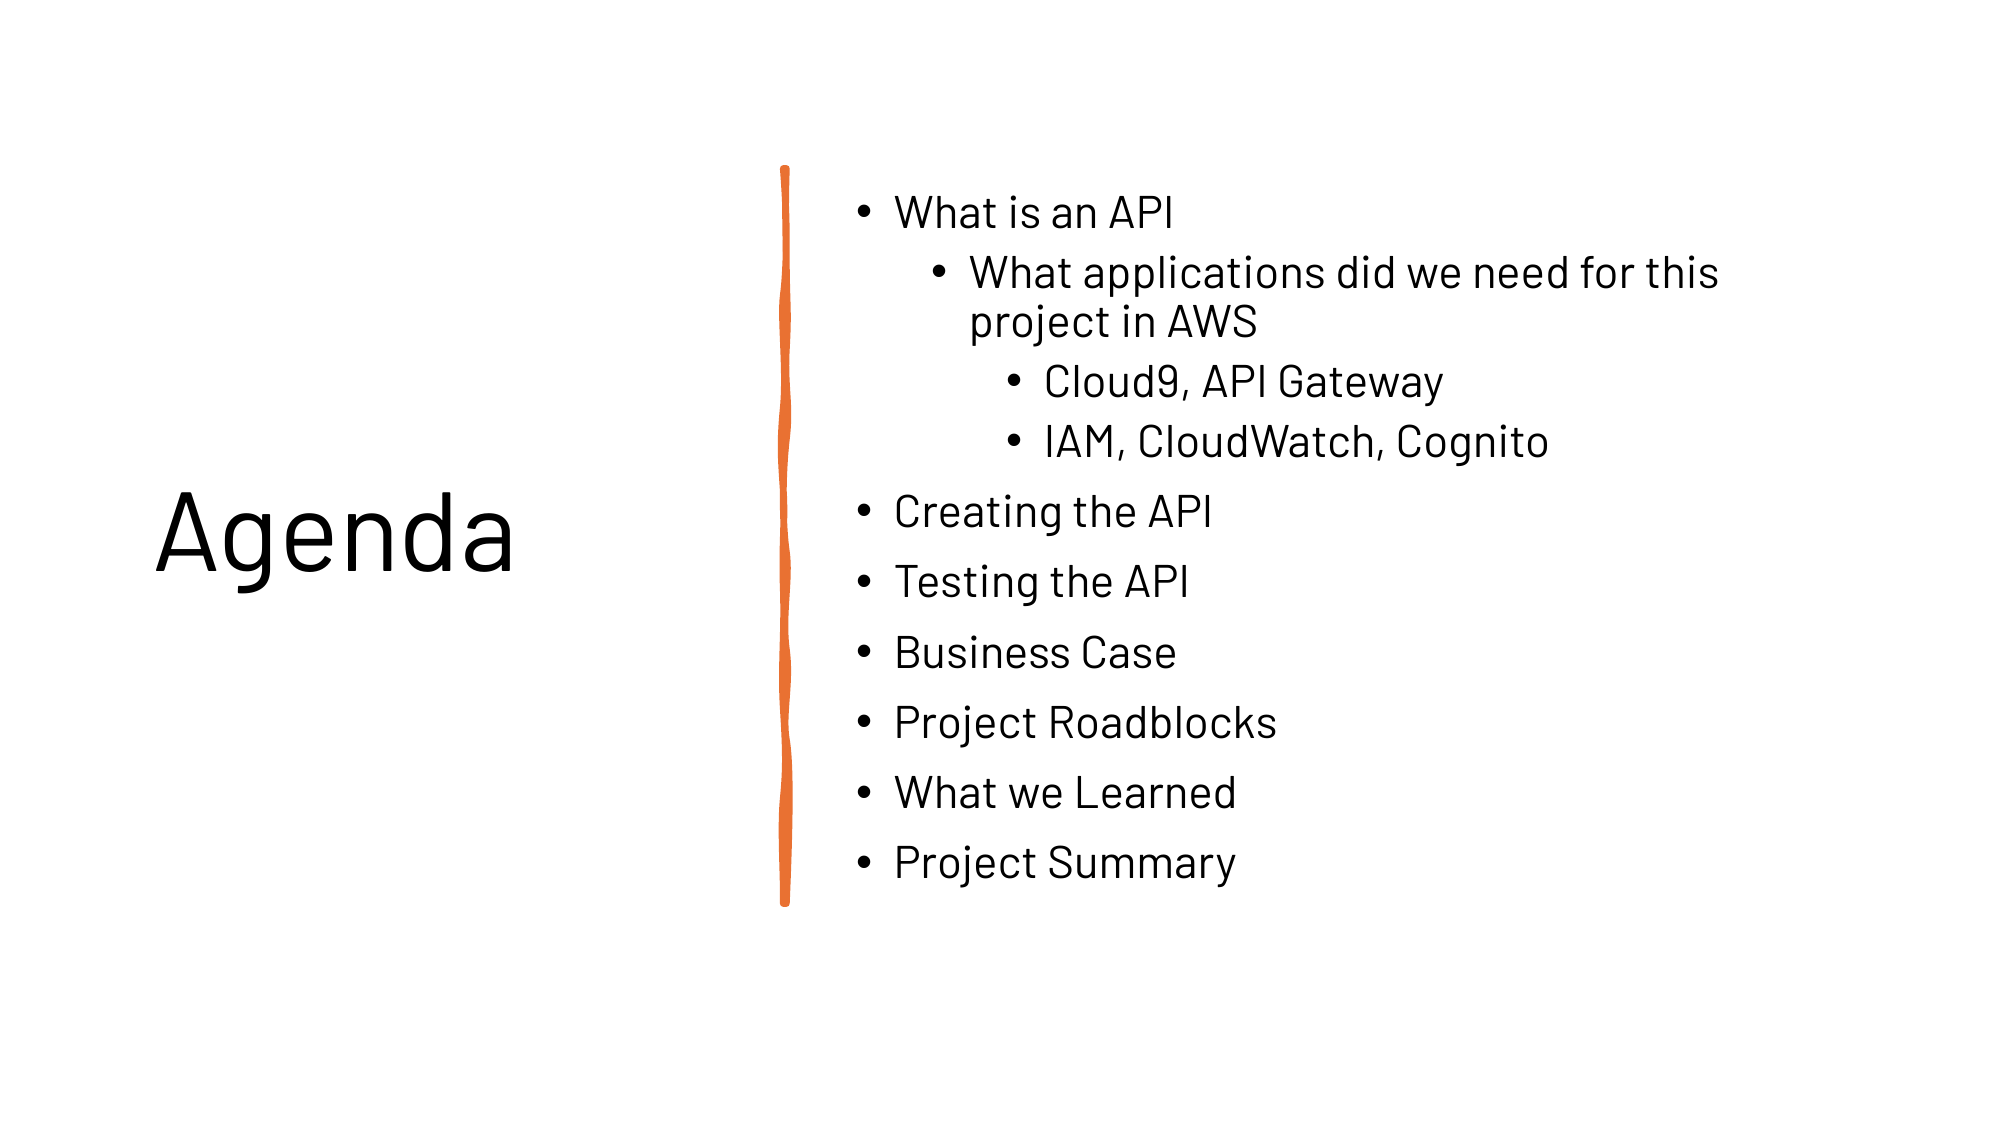

# Agenda

What is an API
What applications did we need for this project in AWS
Cloud9, API Gateway
IAM, CloudWatch, Cognito
Creating the API
Testing the API
Business Case
Project Roadblocks
What we Learned
Project Summary